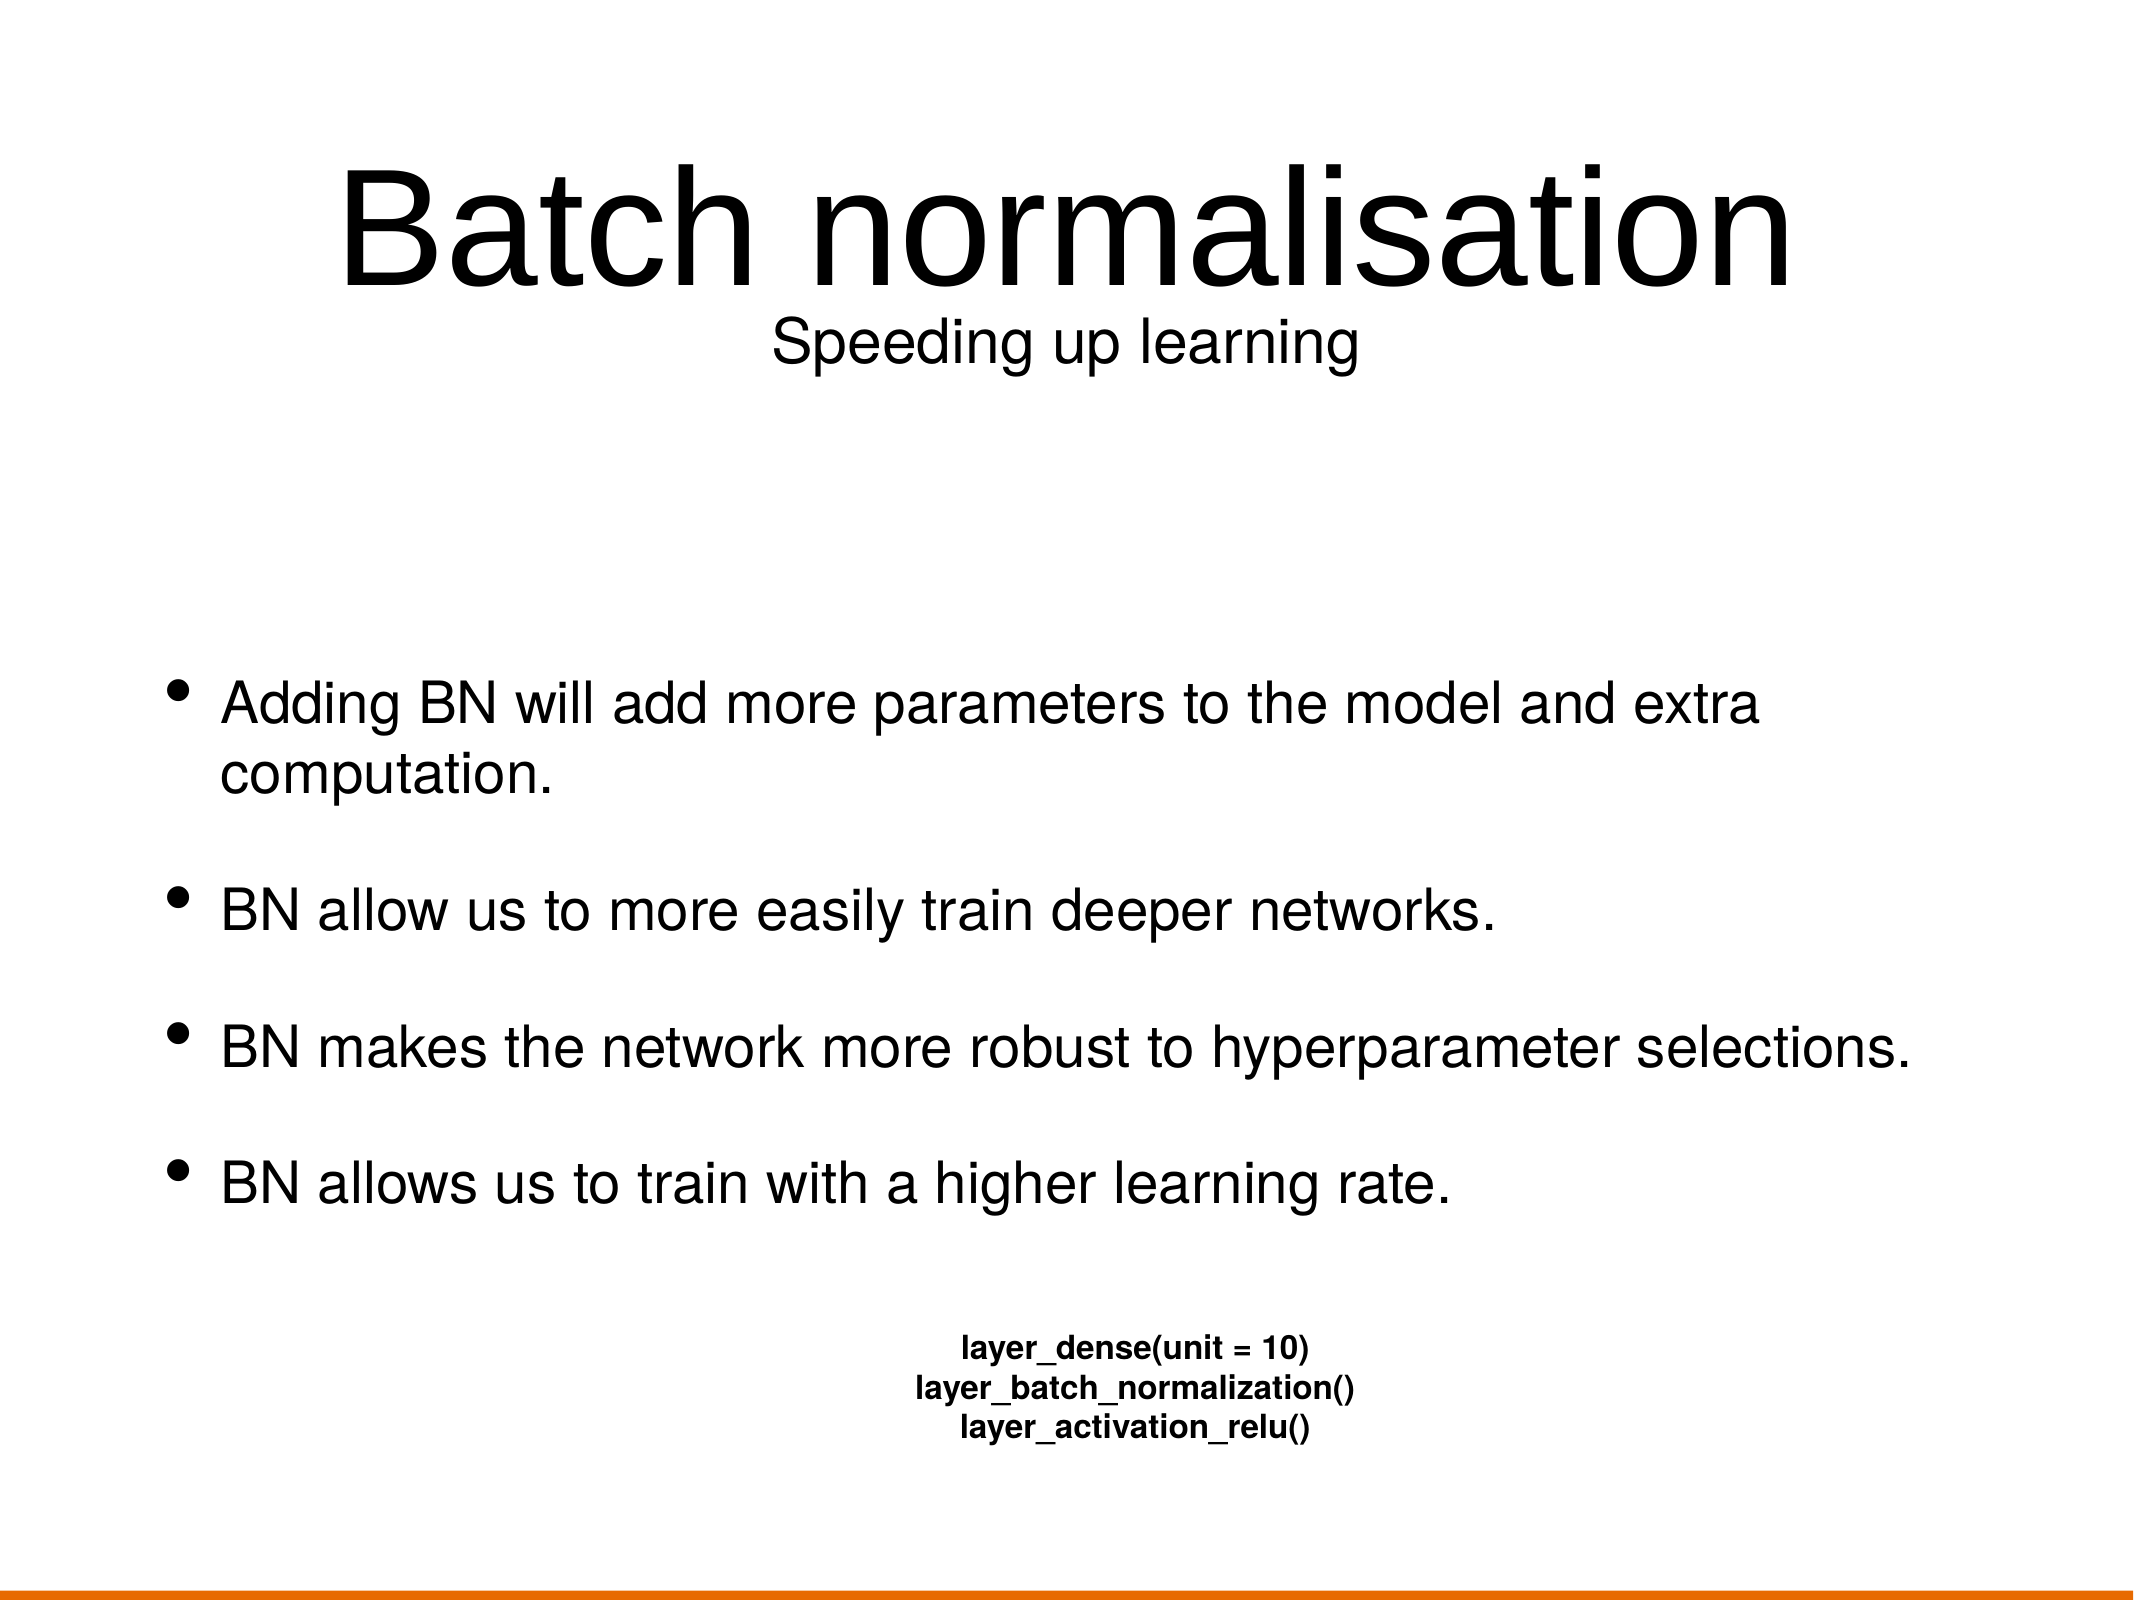

# Batch normalisation
Speeding up learning
Adding BN will add more parameters to the model and extra computation.
BN allow us to more easily train deeper networks.
BN makes the network more robust to hyperparameter selections.
BN allows us to train with a higher learning rate.
layer_dense(unit = 10)
layer_batch_normalization()
layer_activation_relu()